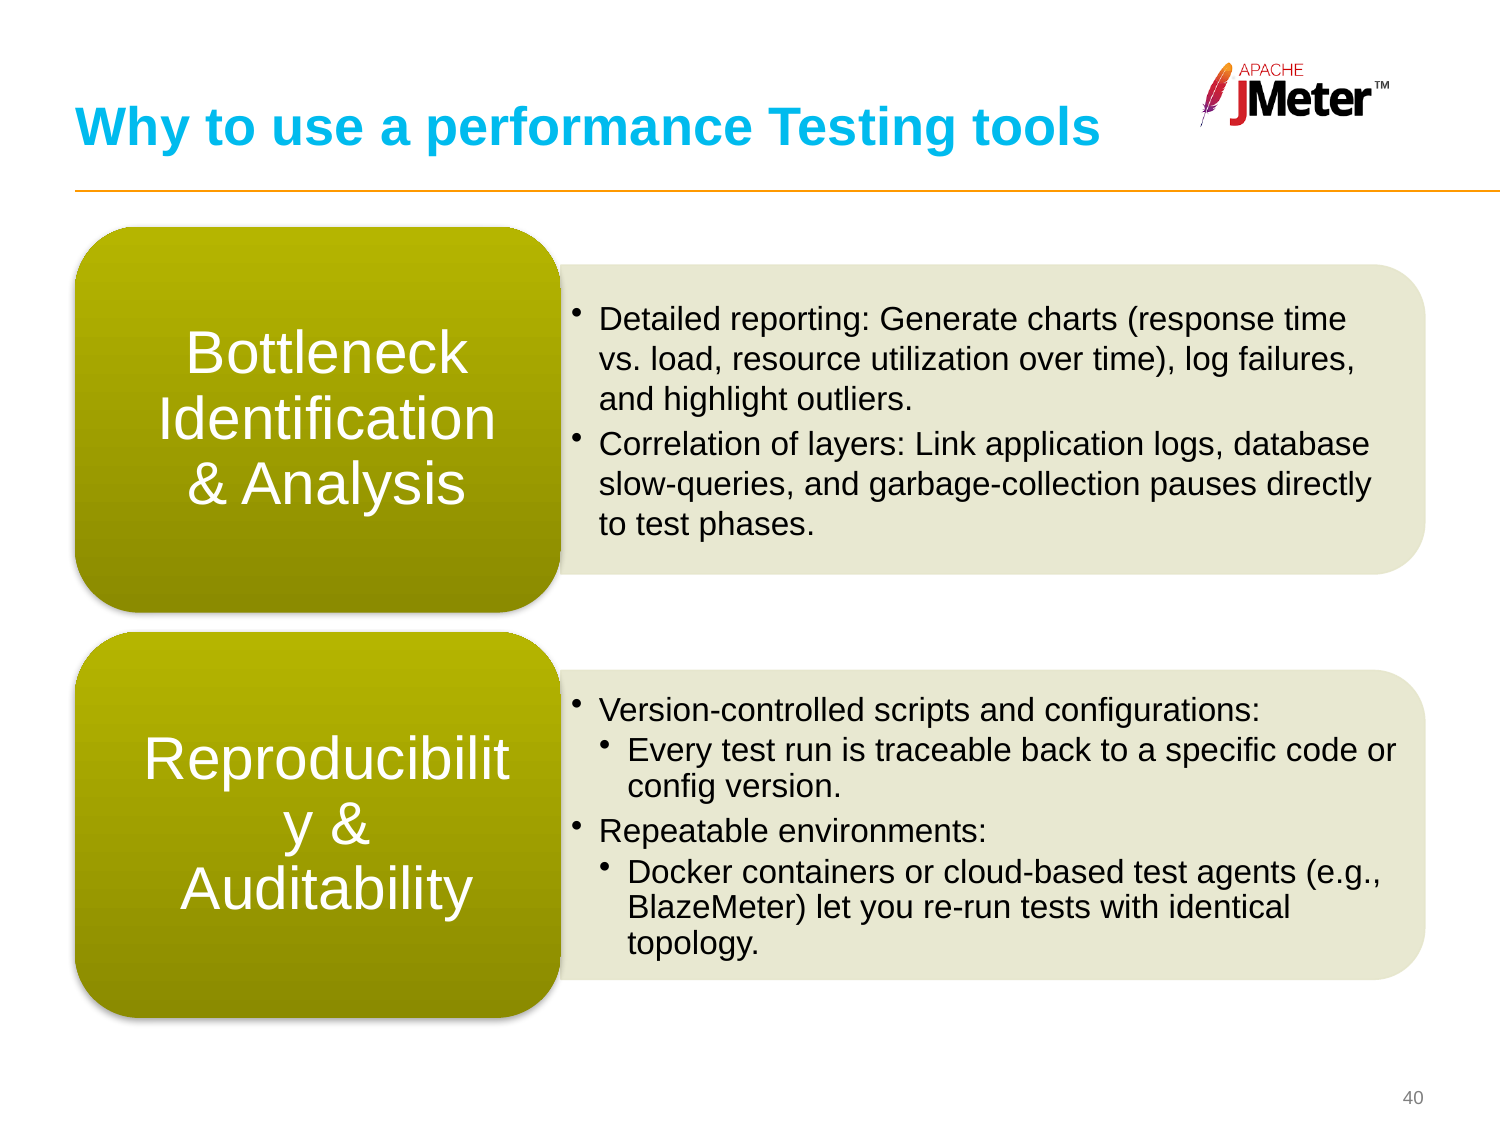

# Why to use a performance Testing tools
Detailed reporting: Generate charts (response time vs. load, resource utilization over time), log failures, and highlight outliers.
Correlation of layers: Link application logs, database slow-queries, and garbage-collection pauses directly to test phases.
Bottleneck Identification & Analysis
Version-controlled scripts and configurations:
Every test run is traceable back to a specific code or config version.
Repeatable environments:
Docker containers or cloud-based test agents (e.g., BlazeMeter) let you re-run tests with identical topology.
Reproducibility & Auditability